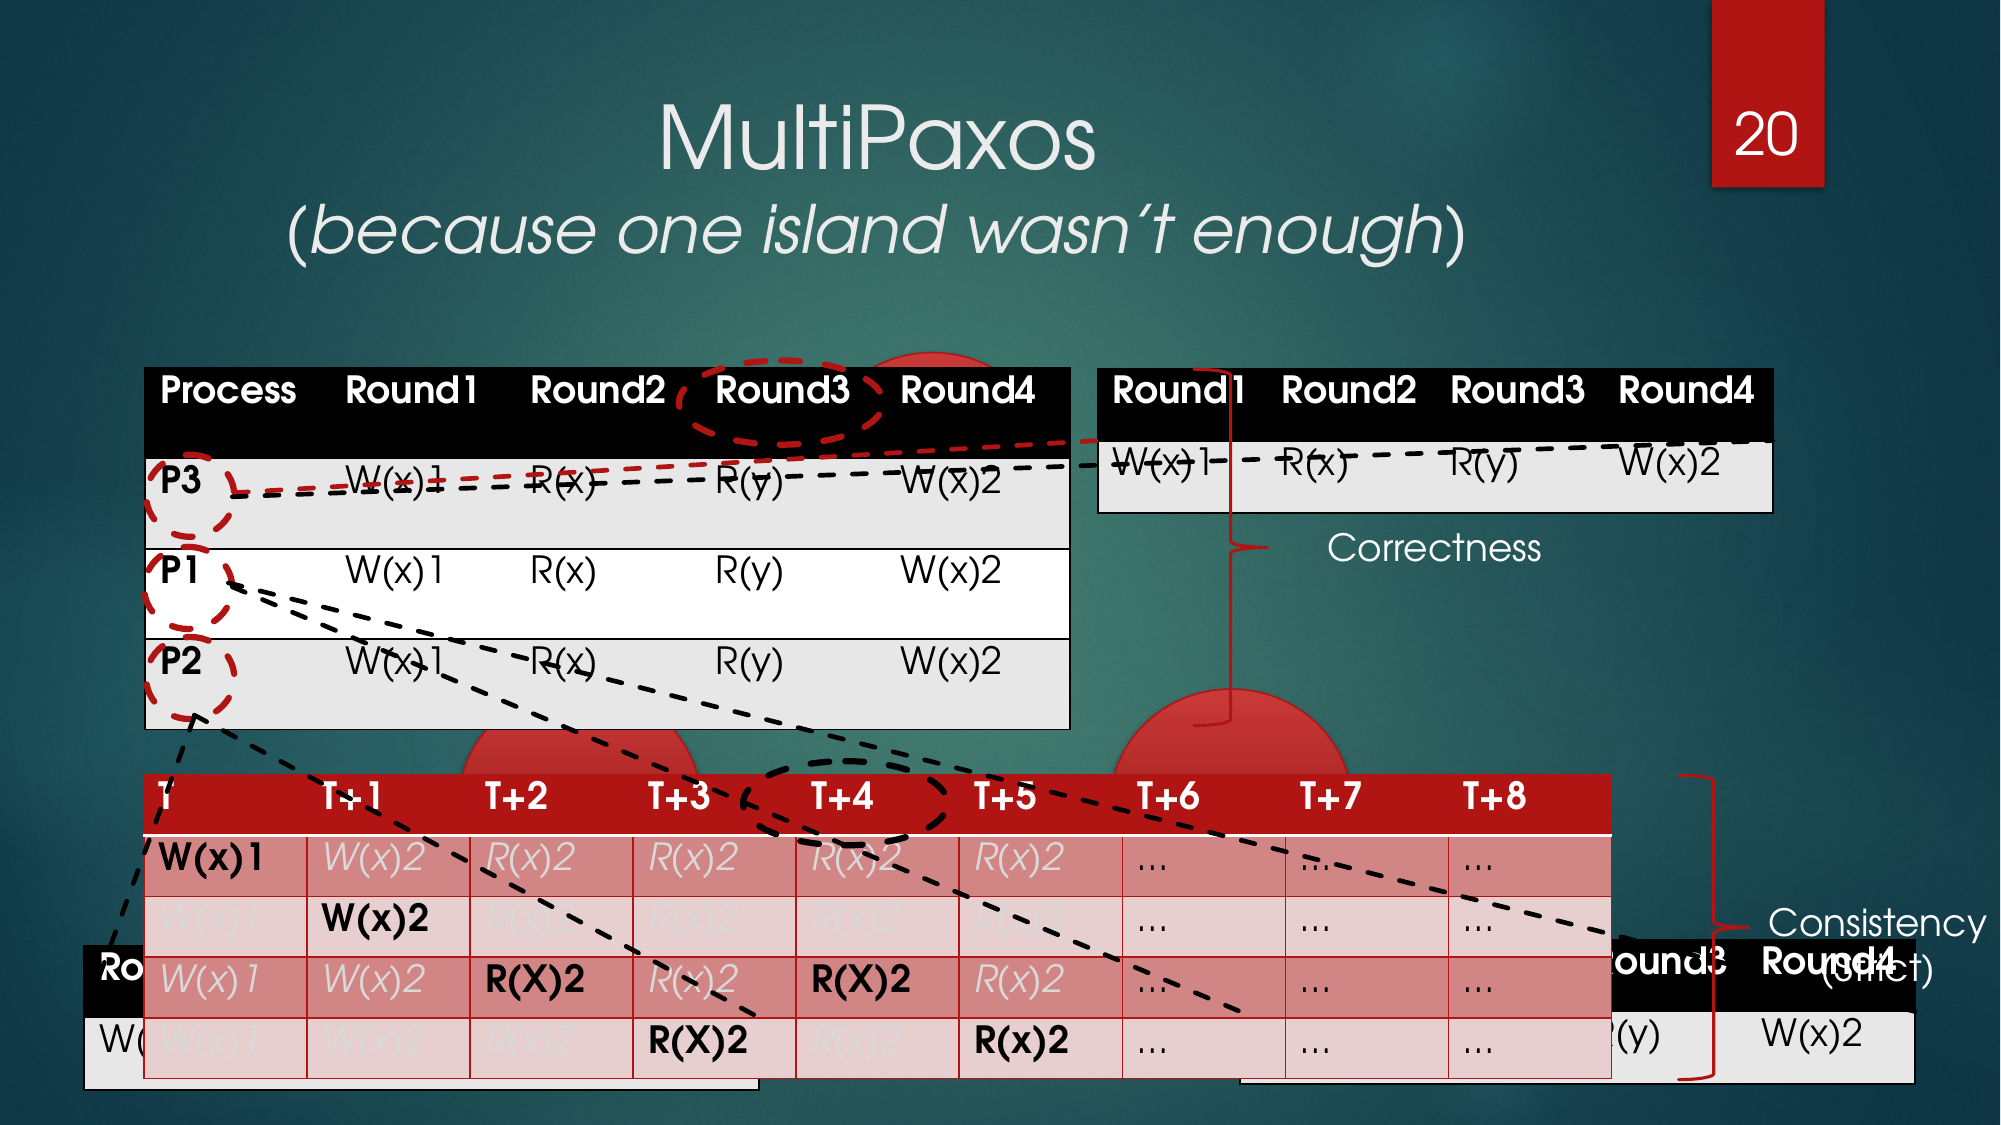

20
# MultiPaxos (because one island wasn’t enough)
3

| Process | Round1 | Round2 | Round3 | Round4 |
| --- | --- | --- | --- | --- |
| P3 | W(x)1 | R(x) | R(y) | W(x)2 |
| P1 | W(x)1 | R(x) | R(y) | W(x)2 |
| P2 | W(x)1 | R(x) | R(y) | W(x)2 |
| Round1 | Round2 | Round3 | Round4 |
| --- | --- | --- | --- |
| W(x)1 | R(x) | R(y) | W(x)2 |

Correctness

2
1

| T | T+1 | T+2 | T+3 | T+4 | T+5 | T+6 | T+7 | T+8 |
| --- | --- | --- | --- | --- | --- | --- | --- | --- |
| W(x)1 | W(x)2 | R(x)2 | R(x)2 | R(x)2 | R(x)2 | … | … | … |
| W(x)1 | W(x)2 | R(x)2 | R(x)2 | R(x)2 | R(x)2 | … | … | … |
| W(x)1 | W(x)2 | R(X)2 | R(x)2 | R(X)2 | R(x)2 | … | … | … |
| W(x)1 | W(x)2 | R(x)2 | R(X)2 | R(x)2 | R(x)2 | … | … | … |

Consistency
(Strict)
| Round1 | Round2 | Round3 | Round4 |
| --- | --- | --- | --- |
| W(x)1 | R(x) | R(y) | W(x)2 |
| Round1 | Round2 | Round3 | Round4 |
| --- | --- | --- | --- |
| W(x)1 | R(x) | R(y) | W(x)2 |